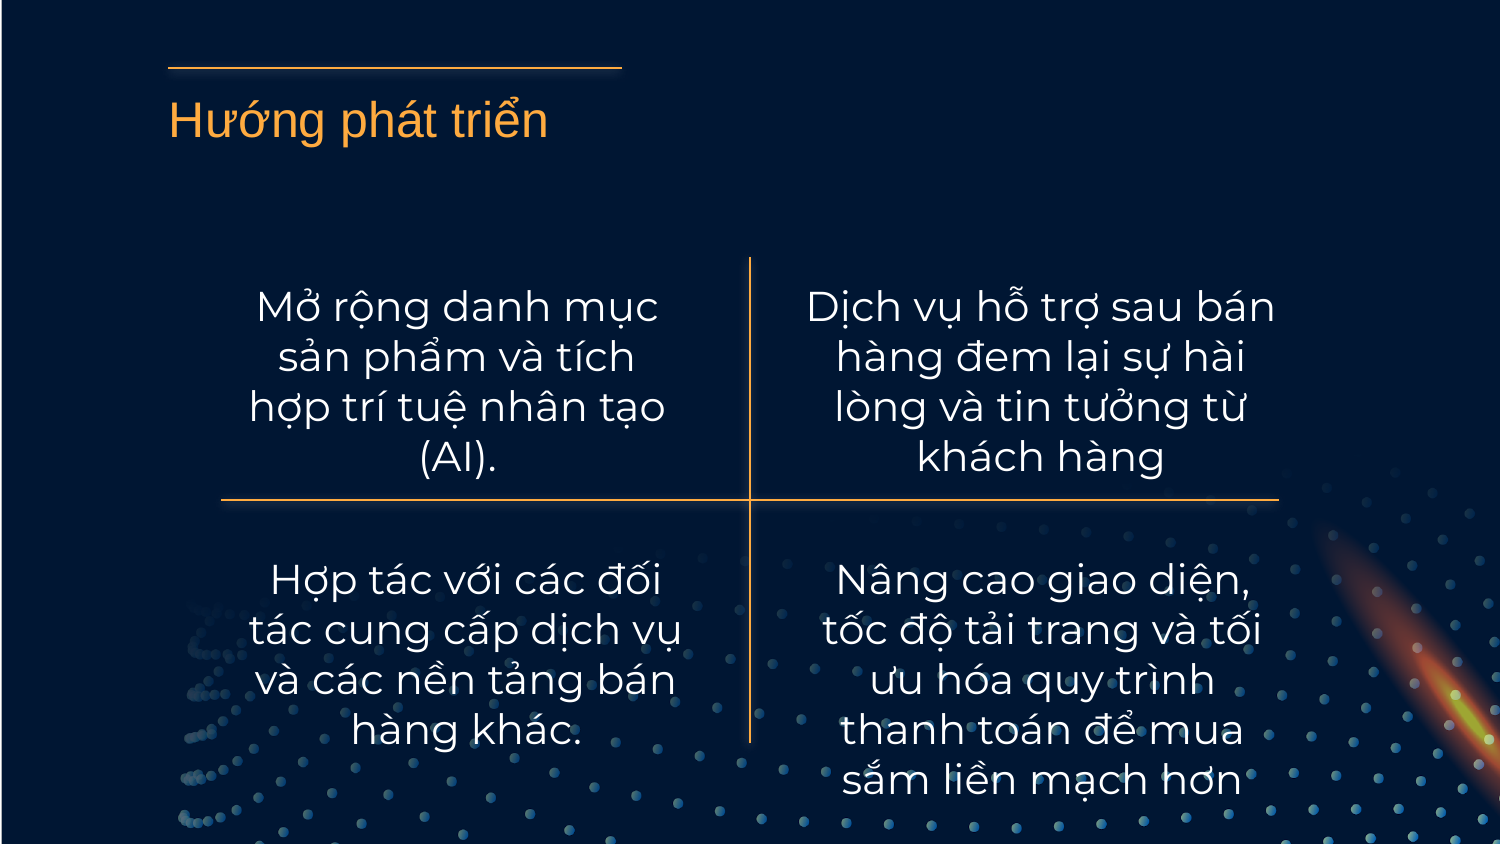

# Hướng phát triển
Mở rộng danh mục sản phẩm và tích hợp trí tuệ nhân tạo (AI).
Dịch vụ hỗ trợ sau bán hàng đem lại sự hài lòng và tin tưởng từ khách hàng
Nâng cao giao diện, tốc độ tải trang và tối ưu hóa quy trình thanh toán để mua sắm liền mạch hơn
Hợp tác với các đối tác cung cấp dịch vụ và các nền tảng bán hàng khác.